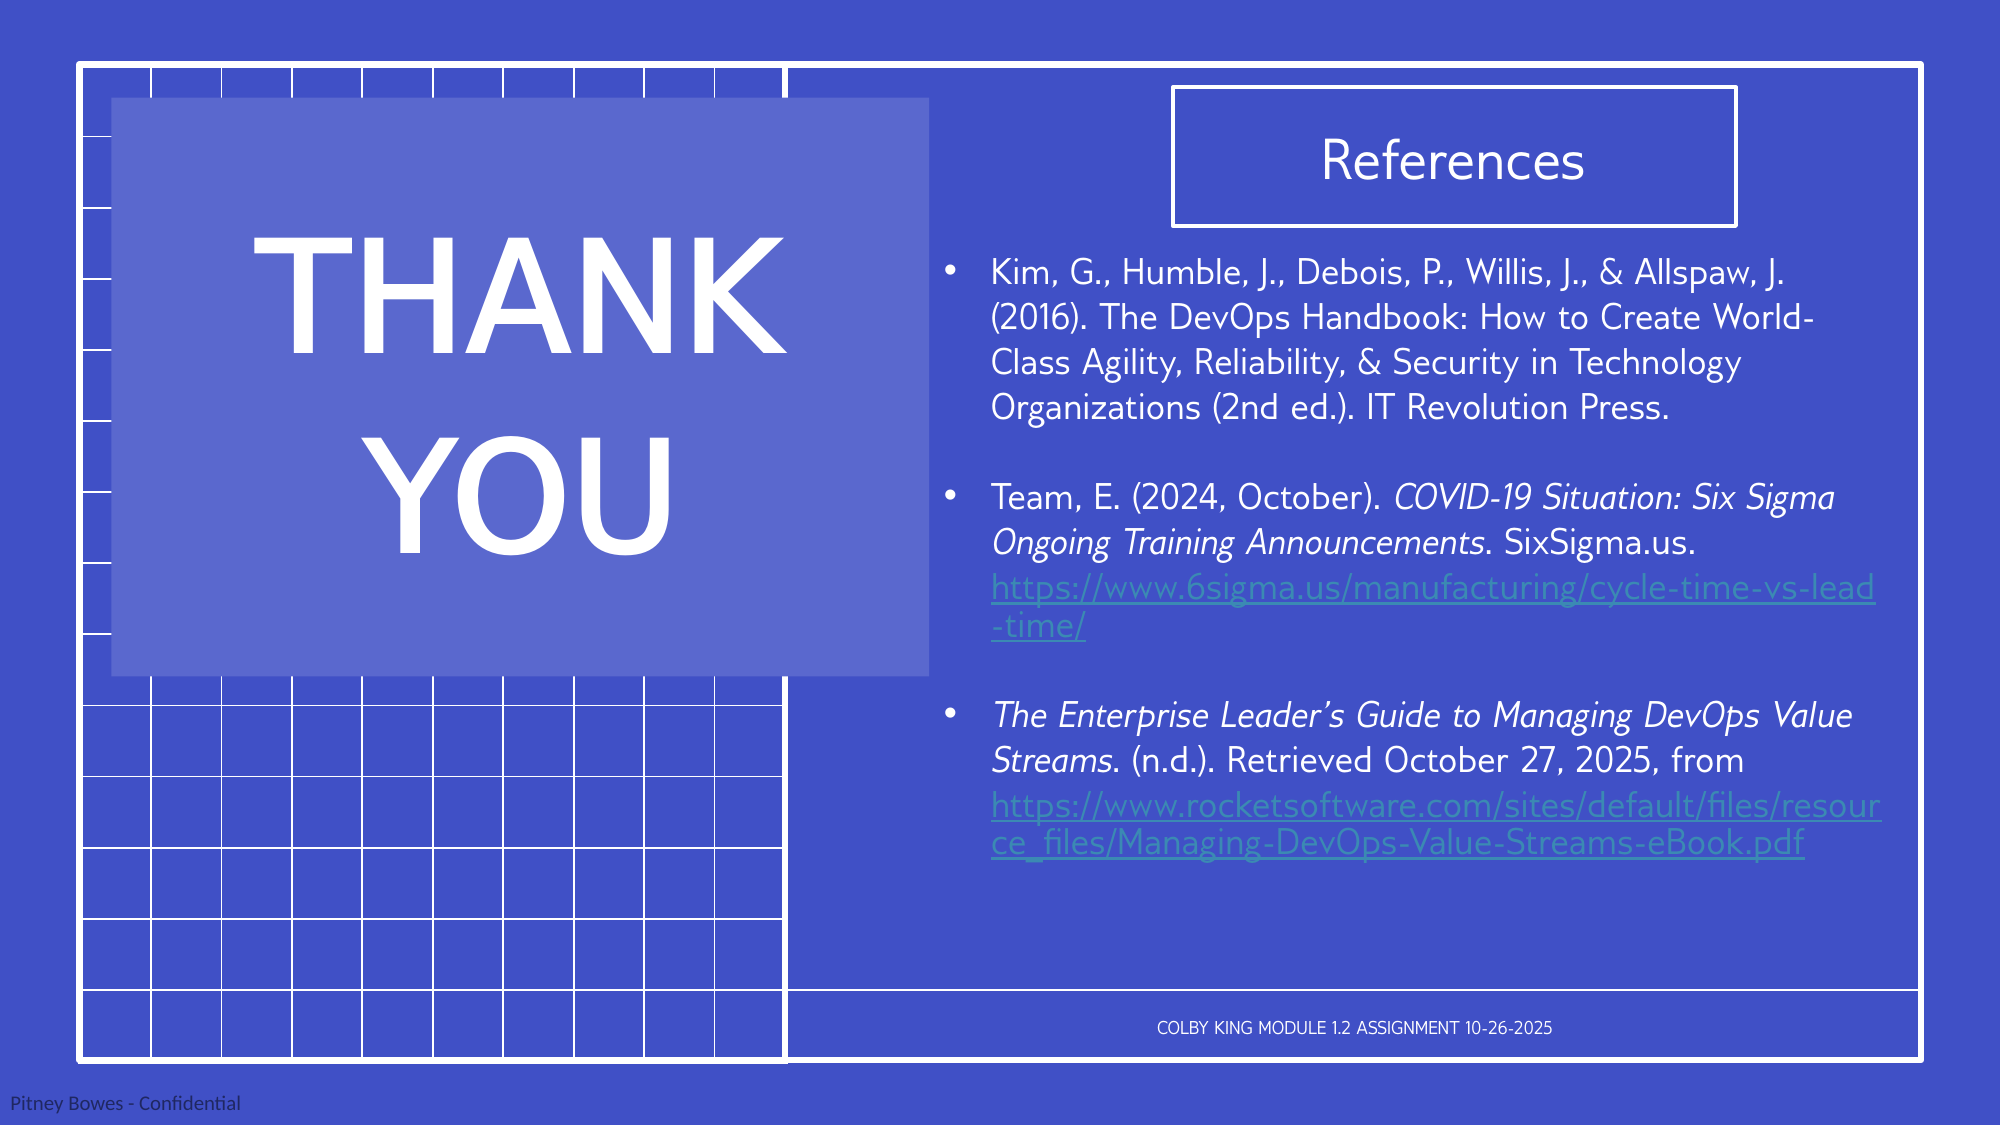

References
# Thank you
Kim, G., Humble, J., Debois, P., Willis, J., & Allspaw, J. (2016). The DevOps Handbook: How to Create World-Class Agility, Reliability, & Security in Technology Organizations (2nd ed.). IT Revolution Press.

Team, E. (2024, October). COVID-19 Situation: Six Sigma Ongoing Training Announcements. SixSigma.us. https://www.6sigma.us/manufacturing/cycle-time-vs-lead-time/

The Enterprise Leader’s Guide to Managing DevOps Value Streams. (n.d.). Retrieved October 27, 2025, from https://www.rocketsoftware.com/sites/default/files/resource_files/Managing-DevOps-Value-Streams-eBook.pdf

‌

Colby king module 1.2 assignment 10-26-2025